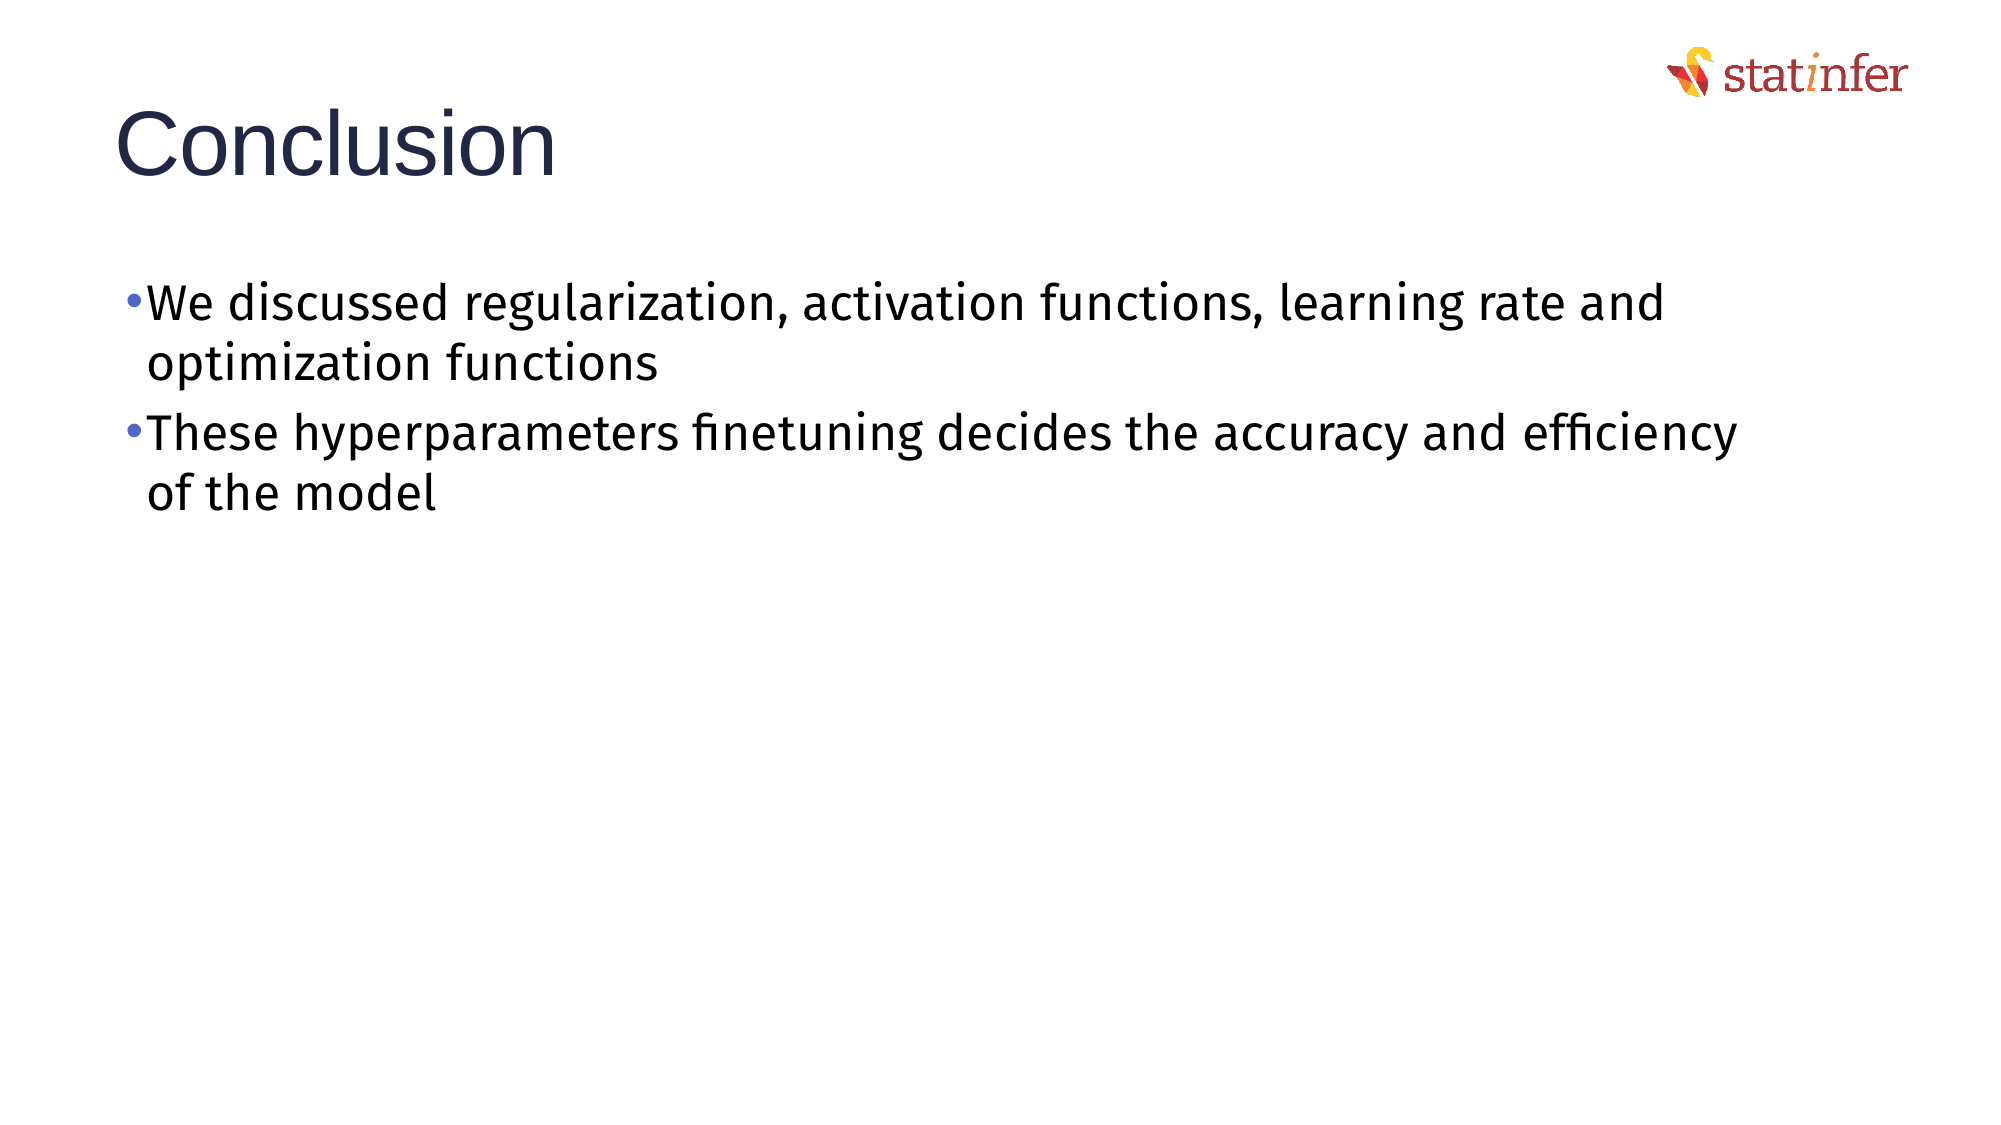

# Conclusion
We discussed regularization, activation functions, learning rate and optimization functions
These hyperparameters finetuning decides the accuracy and efficiency of the model
79